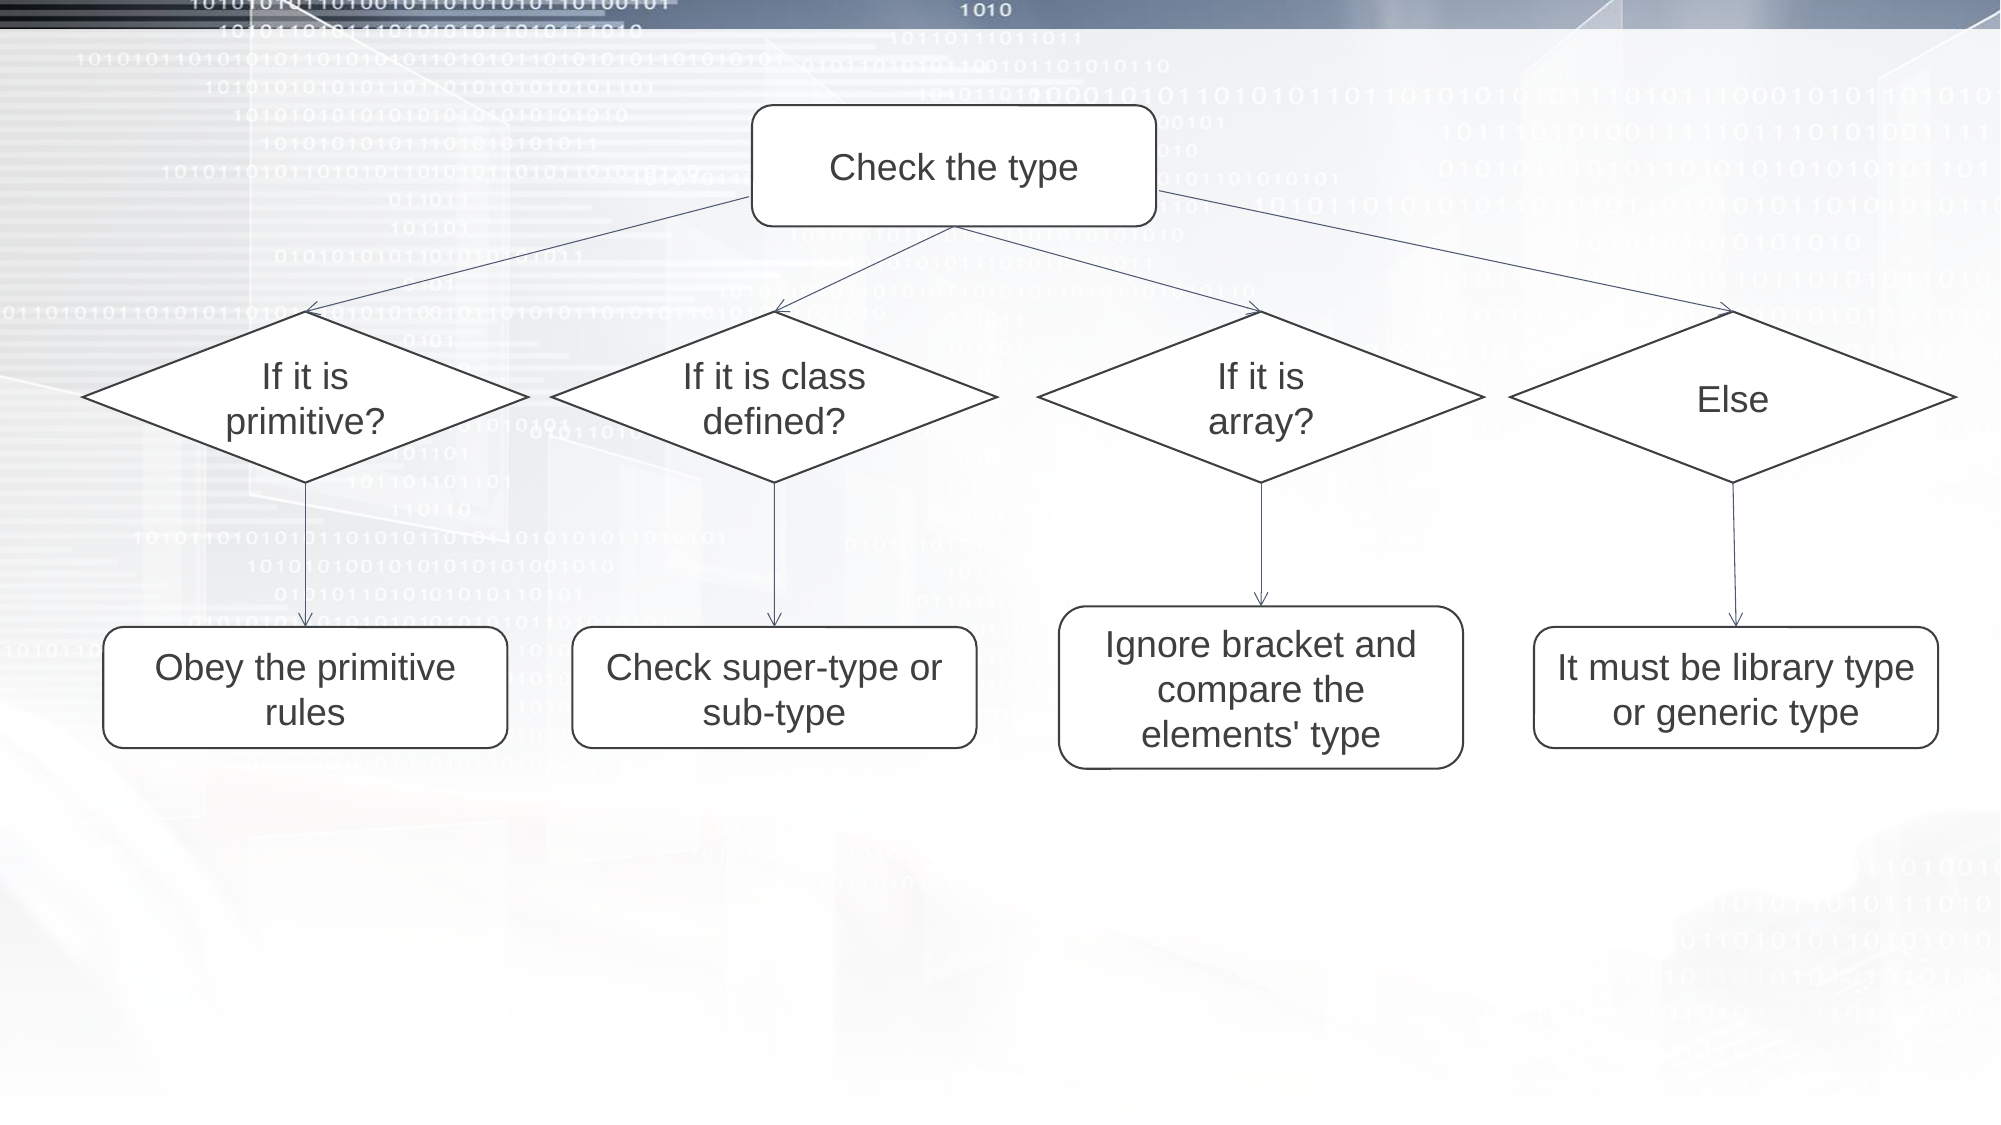

Check the type
If it is primitive?
If it is class defined?
If it is array?
Else
Ignore bracket and compare the elements' type
Obey the primitive rules
Check super-type or sub-type
It must be library type or generic type